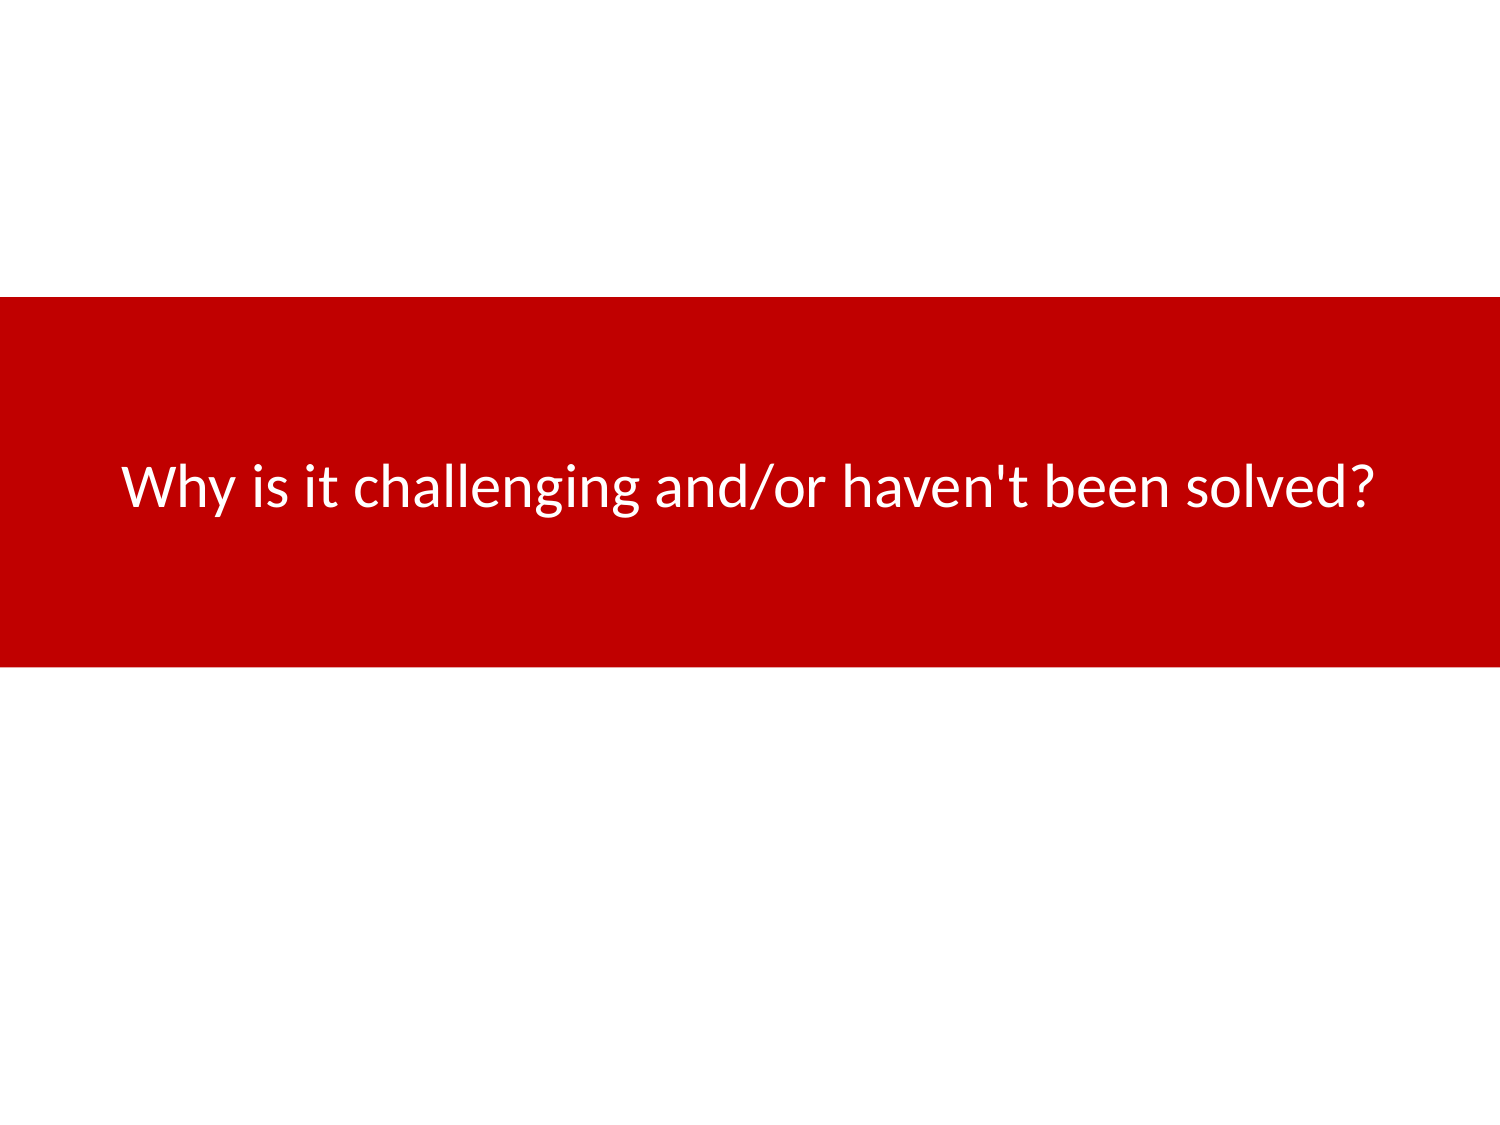

Why is it challenging and/or haven't been solved?